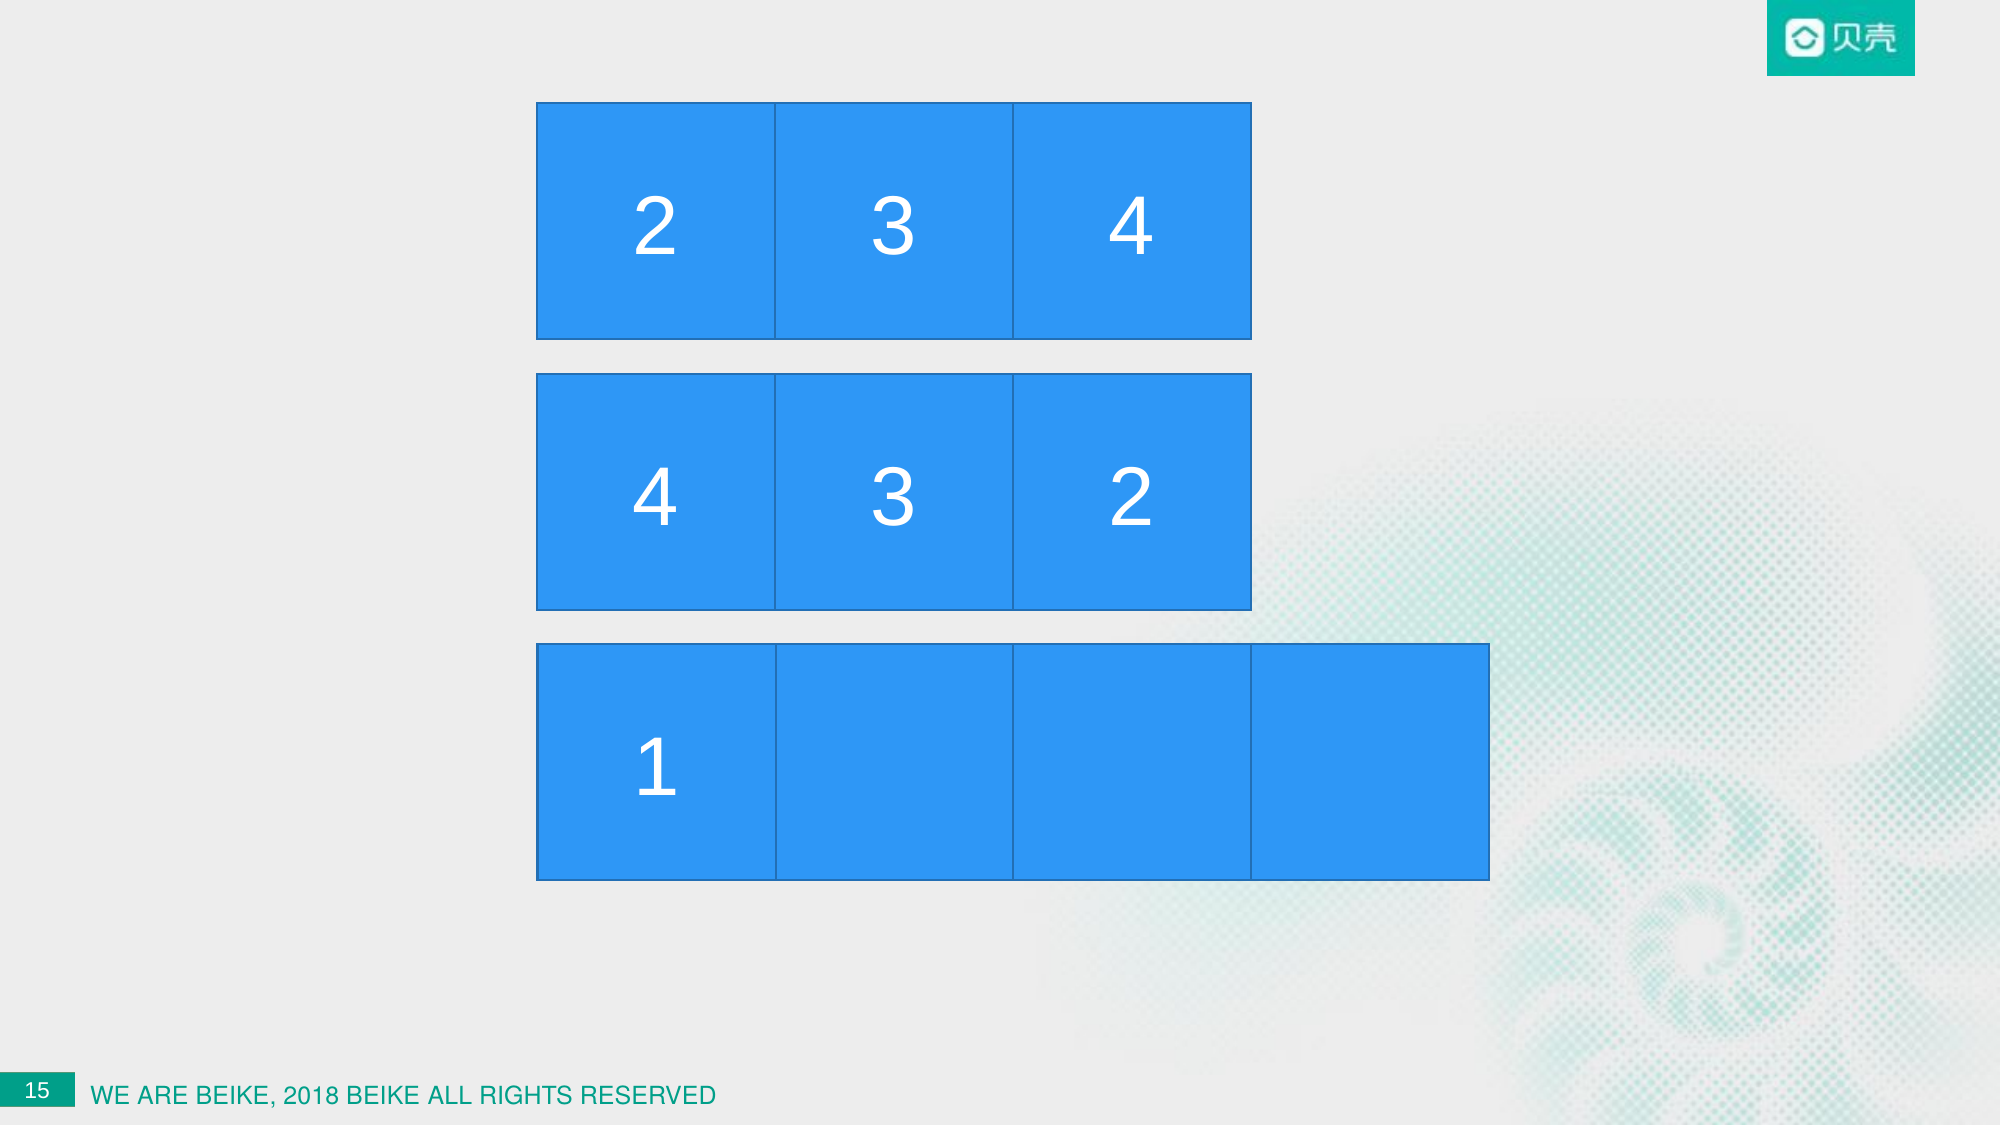

2
3
4
4
3
2

1